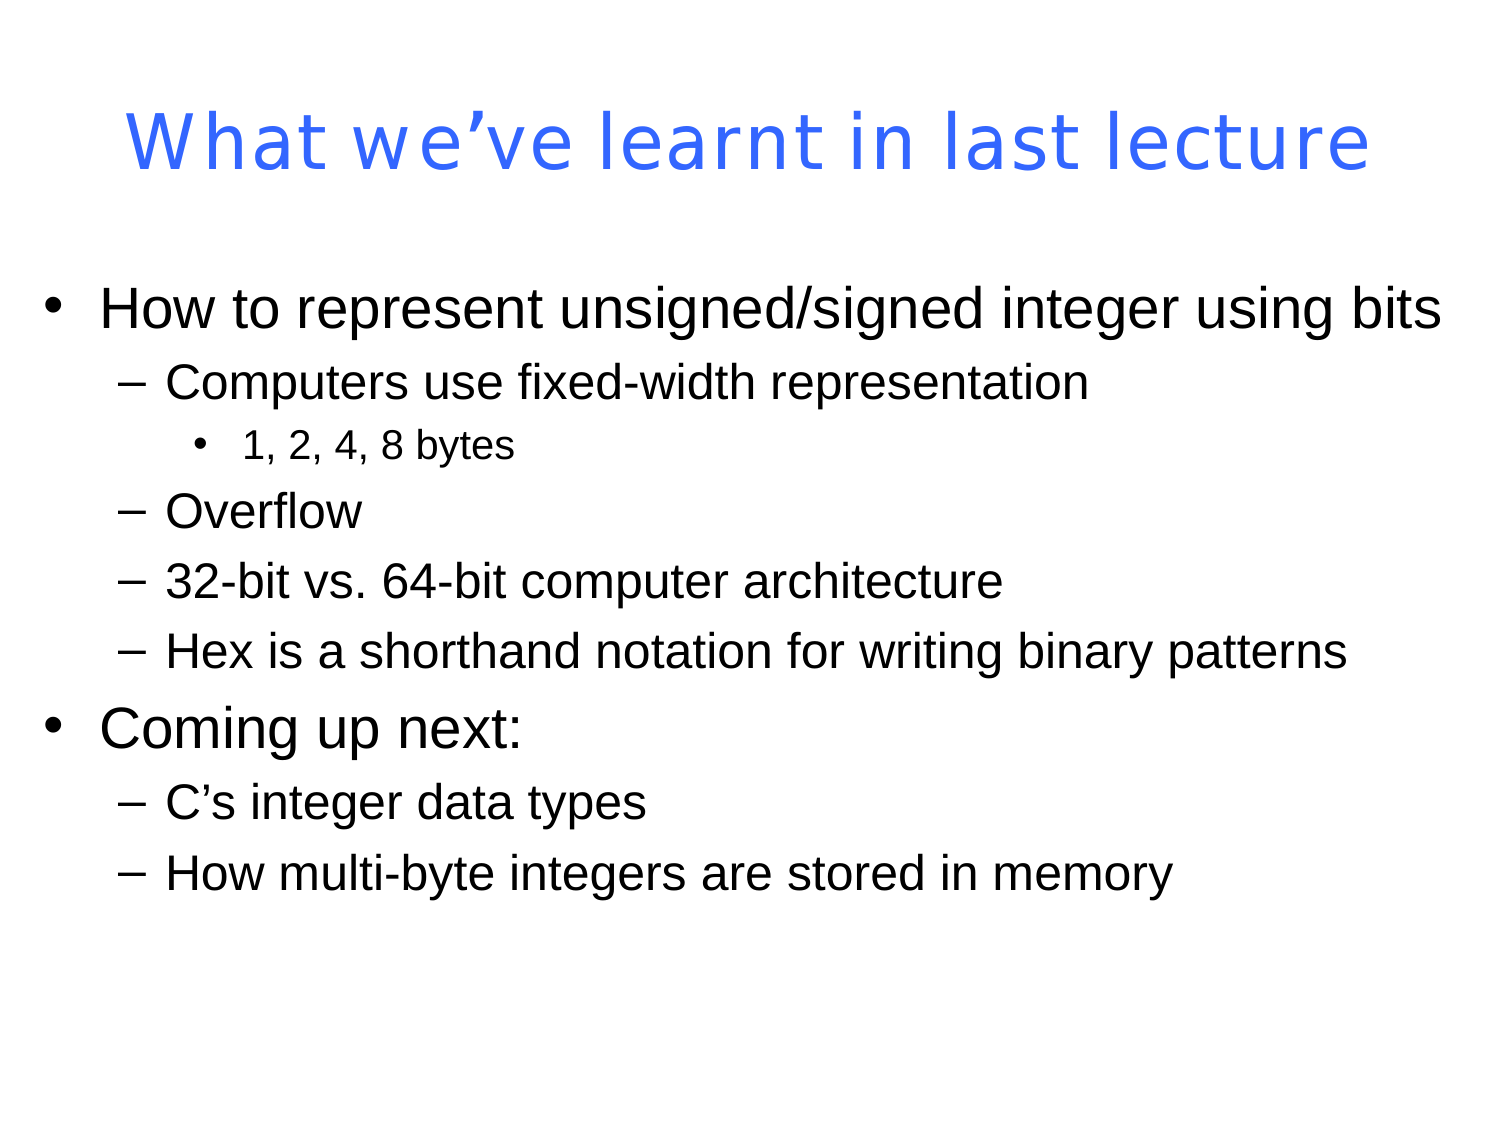

# What we’ve learnt in last lecture
How to represent unsigned/signed integer using bits
Computers use fixed-width representation
 1, 2, 4, 8 bytes
Overflow
32-bit vs. 64-bit computer architecture
Hex is a shorthand notation for writing binary patterns
Coming up next:
C’s integer data types
How multi-byte integers are stored in memory